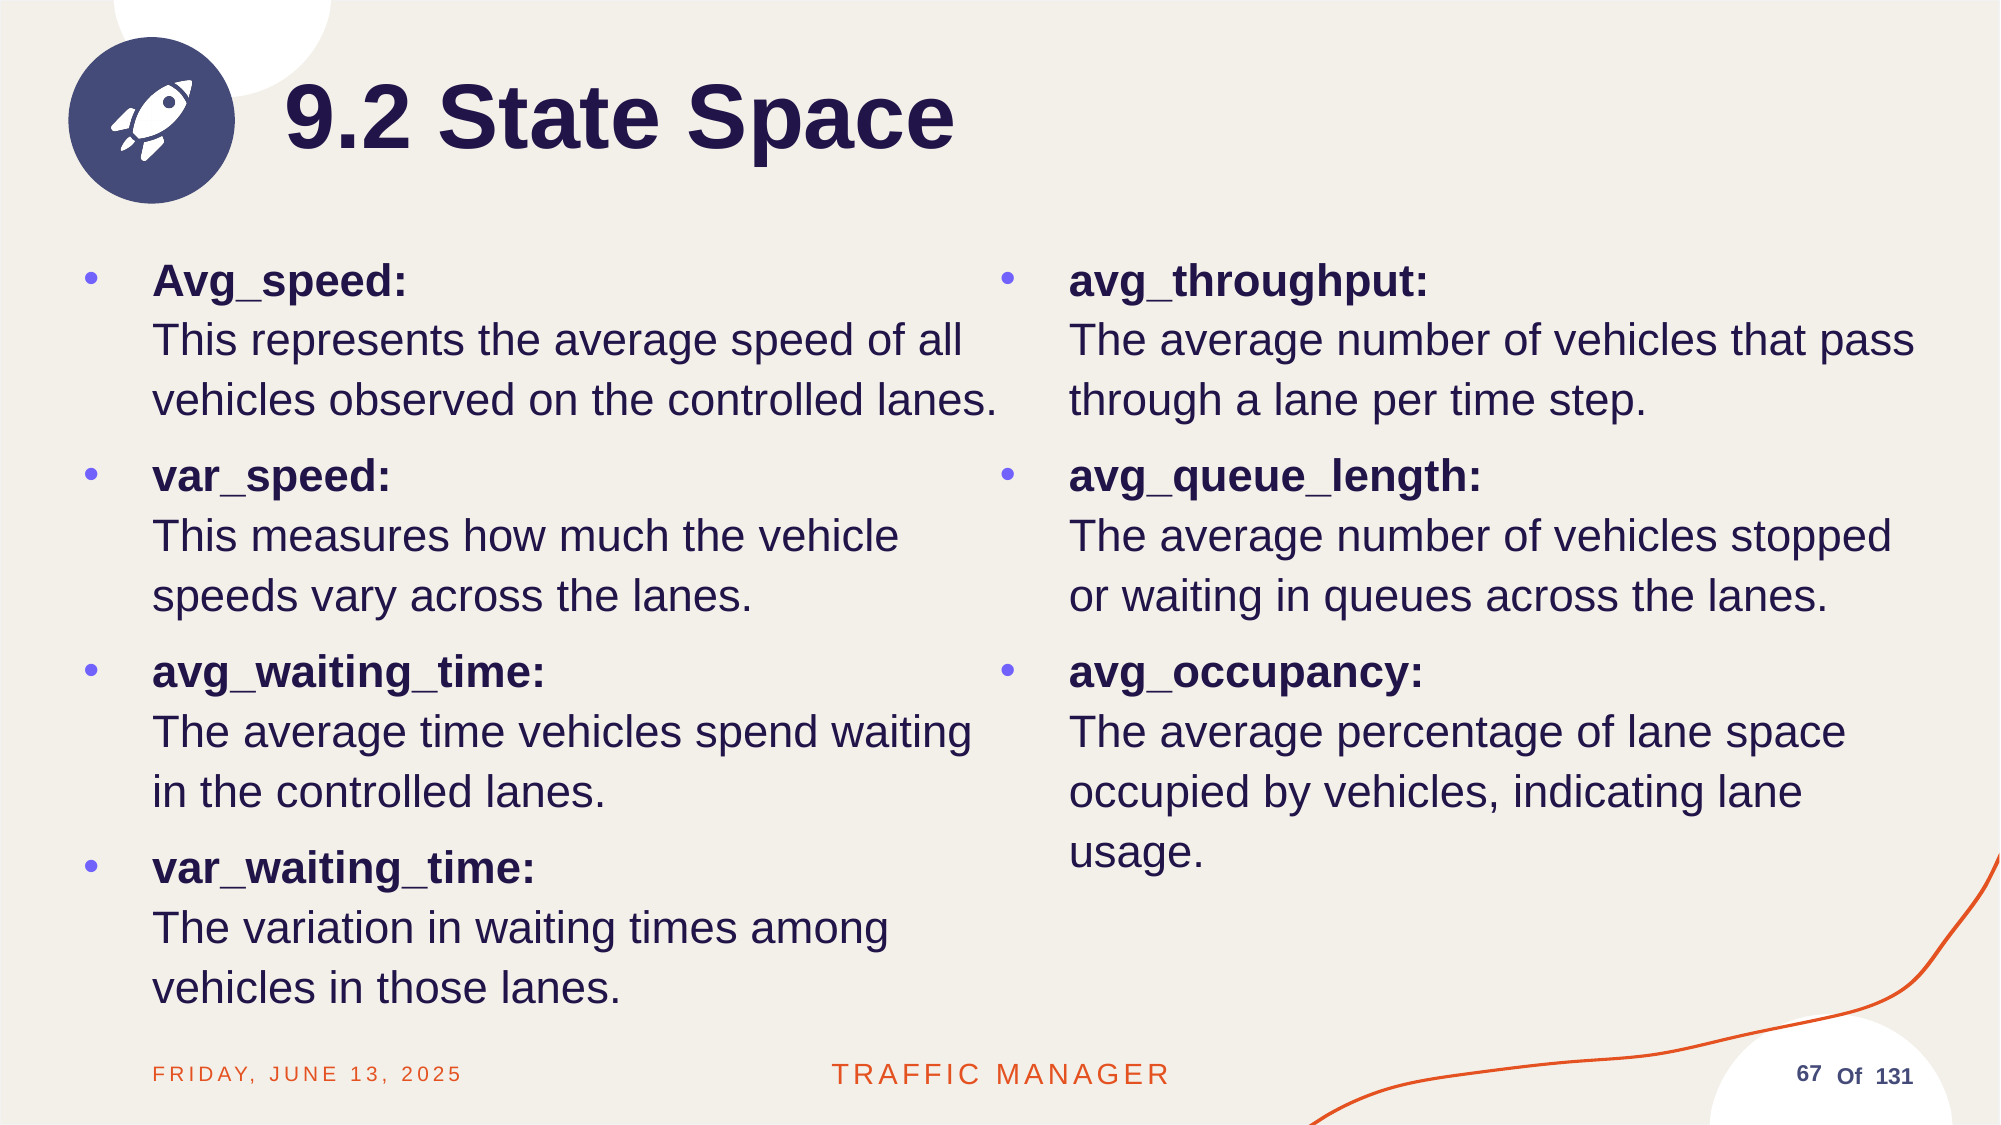

9.2 State Space

Avg_speed:
This represents the average speed of all vehicles observed on the controlled lanes.
var_speed:
This measures how much the vehicle speeds vary across the lanes.
avg_waiting_time:
The average time vehicles spend waiting in the controlled lanes.
var_waiting_time:
The variation in waiting times among vehicles in those lanes.
avg_throughput:
The average number of vehicles that pass through a lane per time step.
avg_queue_length:
The average number of vehicles stopped or waiting in queues across the lanes.
avg_occupancy:
The average percentage of lane space occupied by vehicles, indicating lane usage.
Friday, June 13, 2025
Traffic MANAGER
67